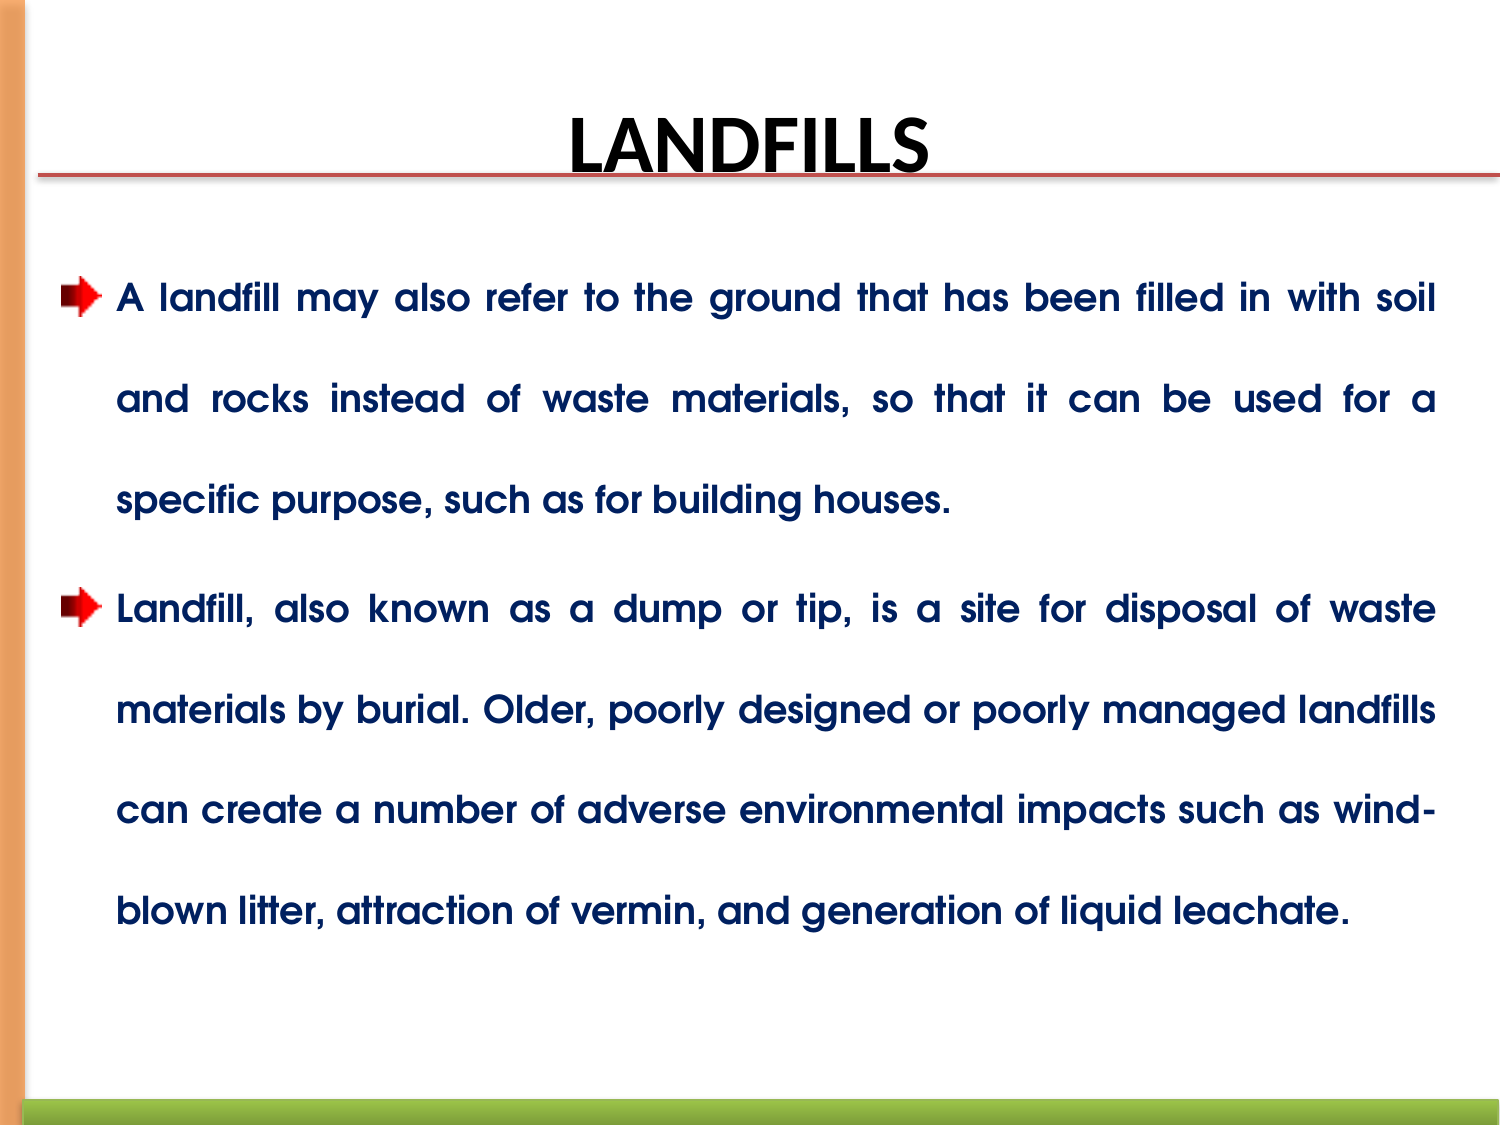

# LANDFILLS
A landfill may also refer to the ground that has been filled in with soil and rocks instead of waste materials, so that it can be used for a specific purpose, such as for building houses.
Landfill, also known as a dump or tip, is a site for disposal of waste materials by burial. Older, poorly designed or poorly managed landfills can create a number of adverse environmental impacts such as wind-blown litter, attraction of vermin, and generation of liquid leachate.